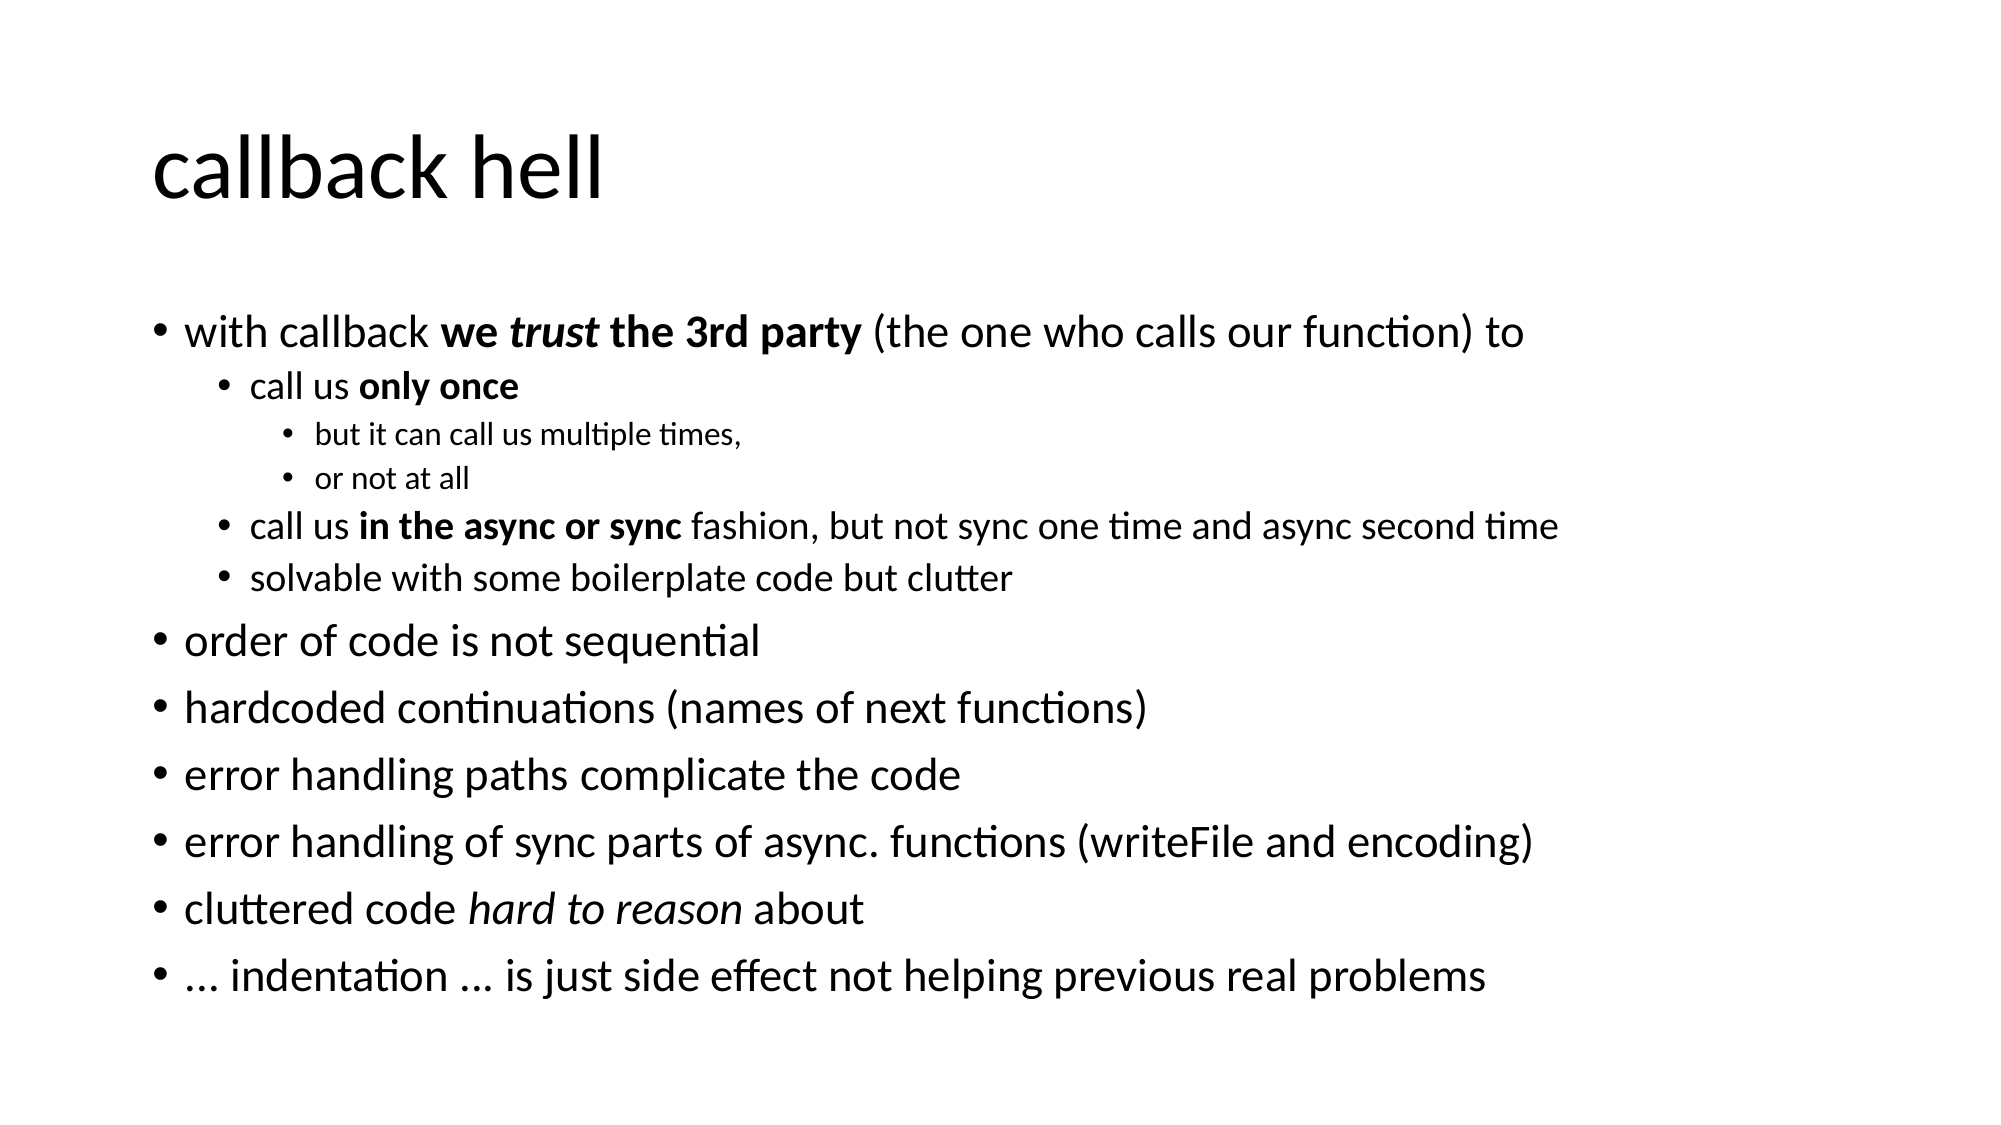

# callback hell
with callback we trust the 3rd party (the one who calls our function) to
call us only once
but it can call us multiple times,
or not at all
call us in the async or sync fashion, but not sync one time and async second time
solvable with some boilerplate code but clutter
order of code is not sequential
hardcoded continuations (names of next functions)
error handling paths complicate the code
error handling of sync parts of async. functions (writeFile and encoding)
cluttered code hard to reason about
... indentation ... is just side effect not helping previous real problems